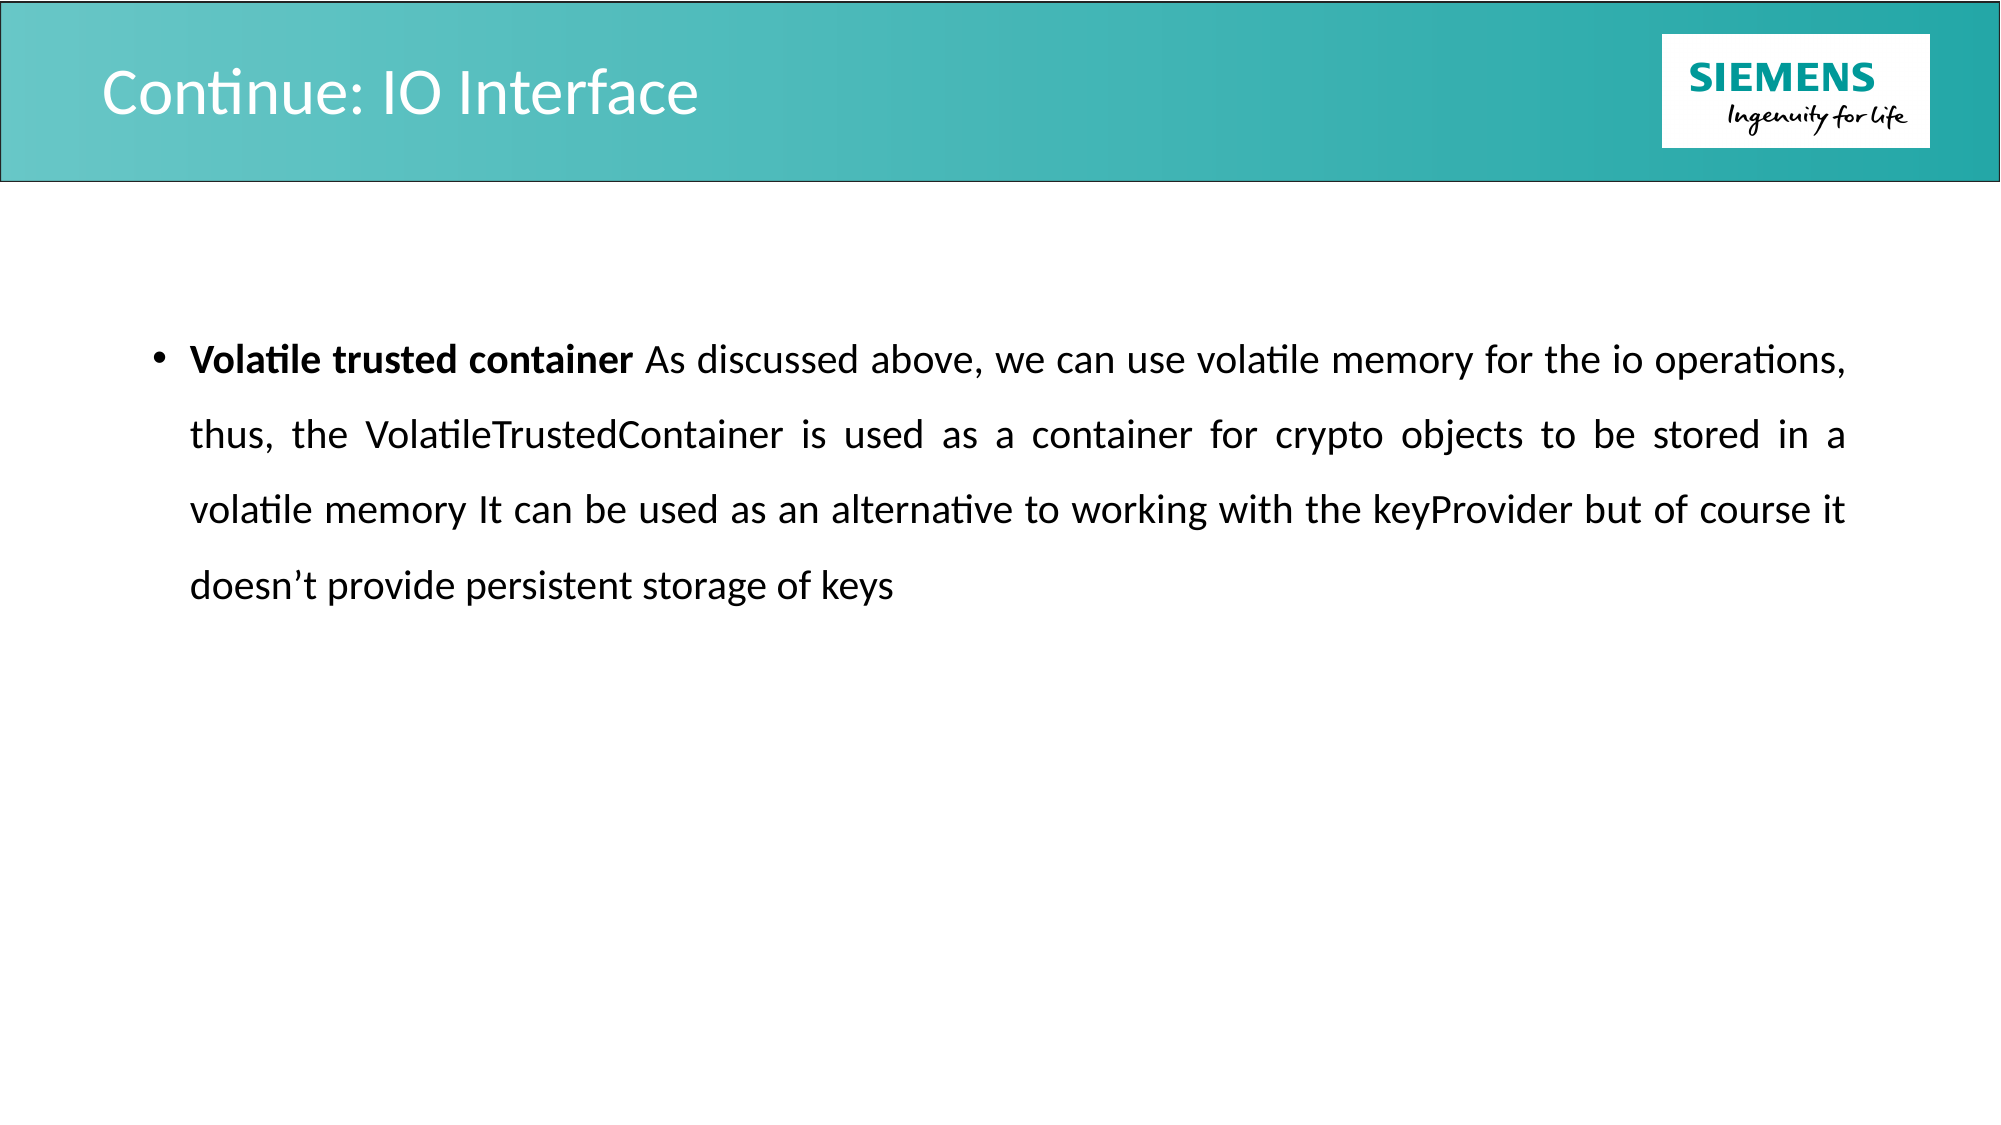

# Continue: IO Interface
Volatile trusted container As discussed above, we can use volatile memory for the io operations, thus, the VolatileTrustedContainer is used as a container for crypto objects to be stored in a volatile memory It can be used as an alternative to working with the keyProvider but of course it doesn’t provide persistent storage of keys